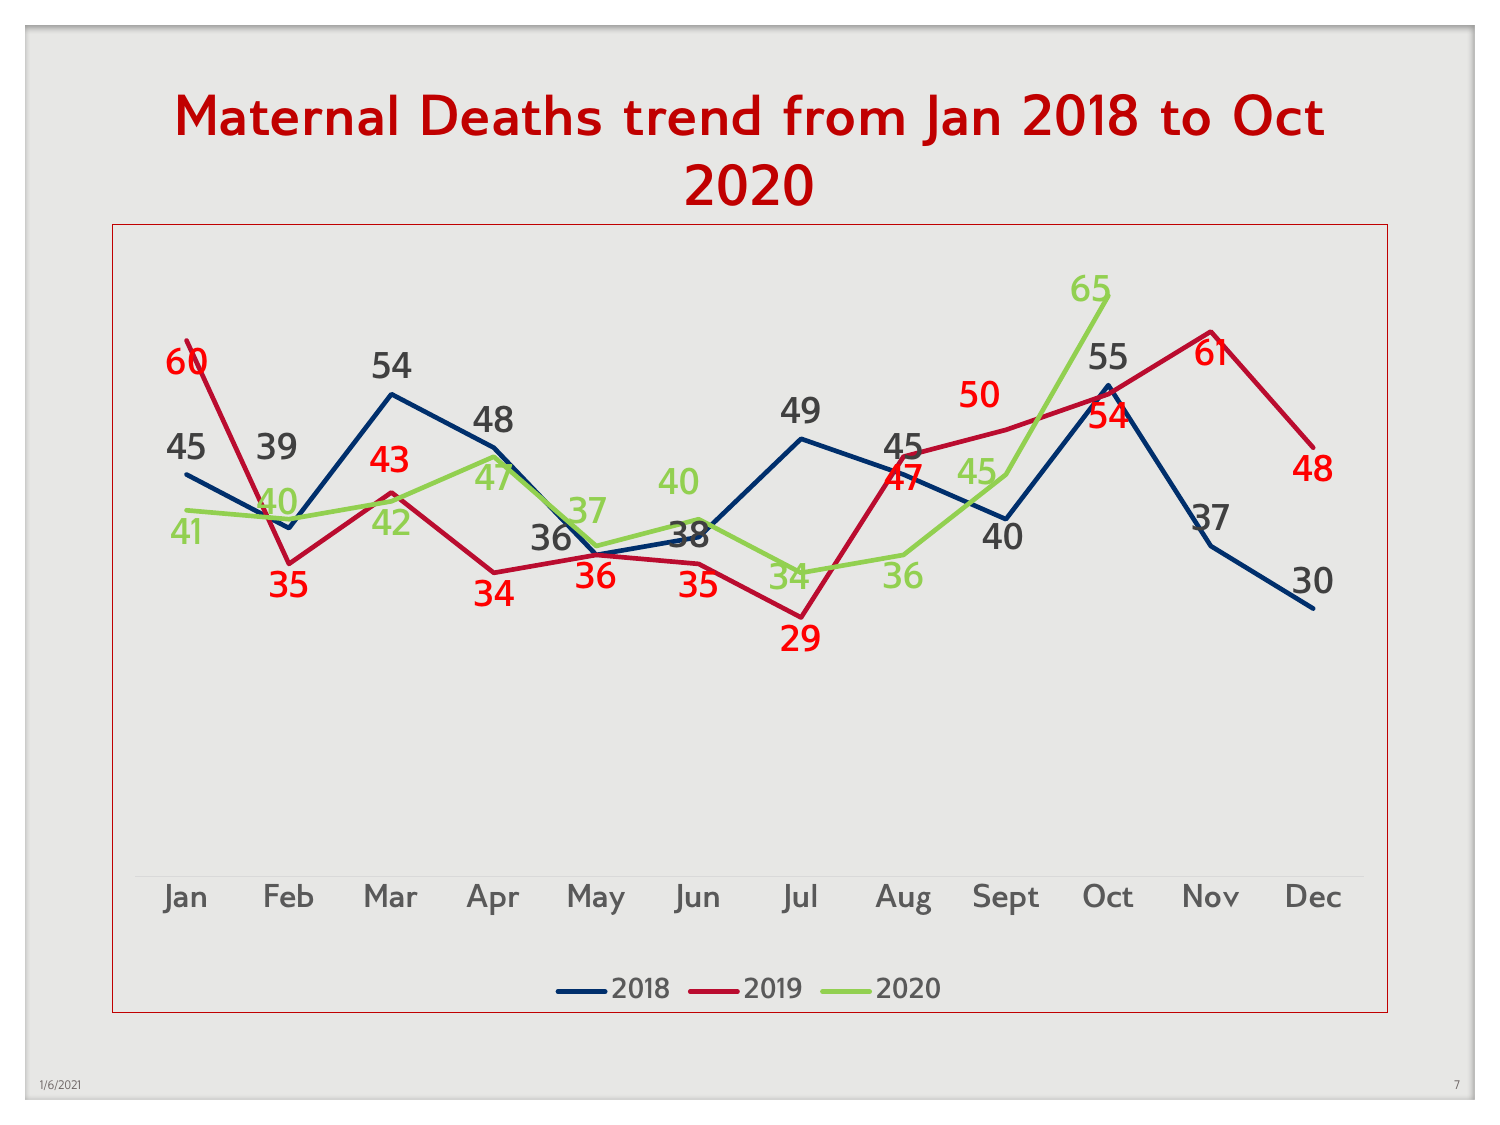

# Maternal Deaths trend from Jan 2018 to Oct 2020

### Chart

| Category | 2018 | 2019 | 2020 |
|---|---|---|---|
| Jan | 45.0 | 60.0 | 41.0 |
| Feb | 39.0 | 35.0 | 40.0 |
| Mar | 54.0 | 43.0 | 42.0 |
| Apr | 48.0 | 34.0 | 47.0 |
| May | 36.0 | 36.0 | 37.0 |
| Jun | 38.0 | 35.0 | 40.0 |
| Jul | 49.0 | 29.0 | 34.0 |
| Aug | 45.0 | 47.0 | 36.0 |
| Sept | 40.0 | 50.0 | 45.0 |
| Oct | 55.0 | 54.0 | 65.0 |
| Nov | 37.0 | 61.0 | None |
| Dec | 30.0 | 48.0 | None |
1/6/2021
7